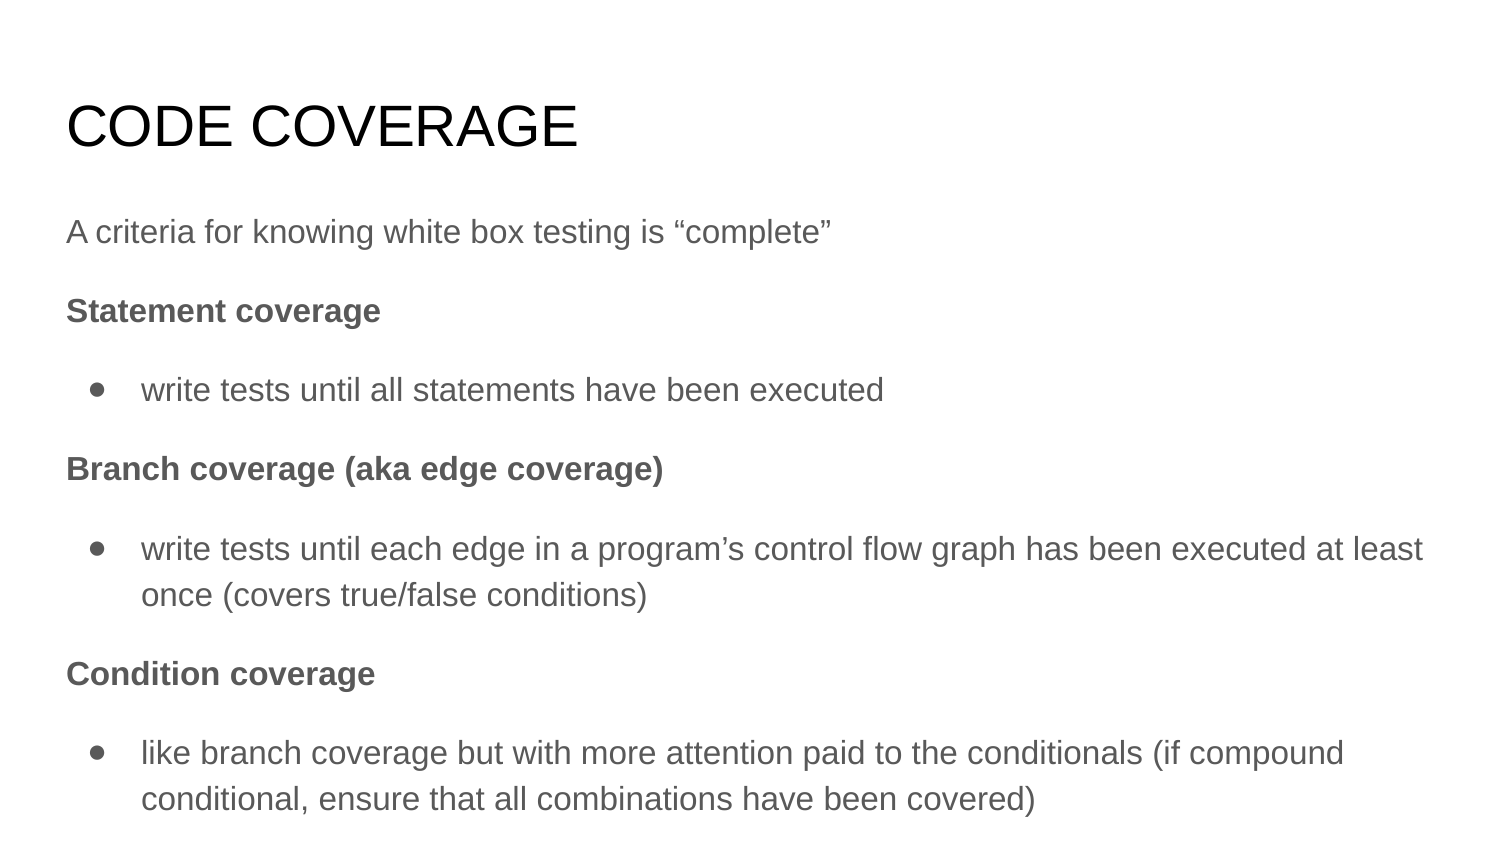

# CODE COVERAGE
A criteria for knowing white box testing is “complete”
Statement coverage
write tests until all statements have been executed
Branch coverage (aka edge coverage)
write tests until each edge in a program’s control flow graph has been executed at least once (covers true/false conditions)
Condition coverage
like branch coverage but with more attention paid to the conditionals (if compound conditional, ensure that all combinations have been covered)